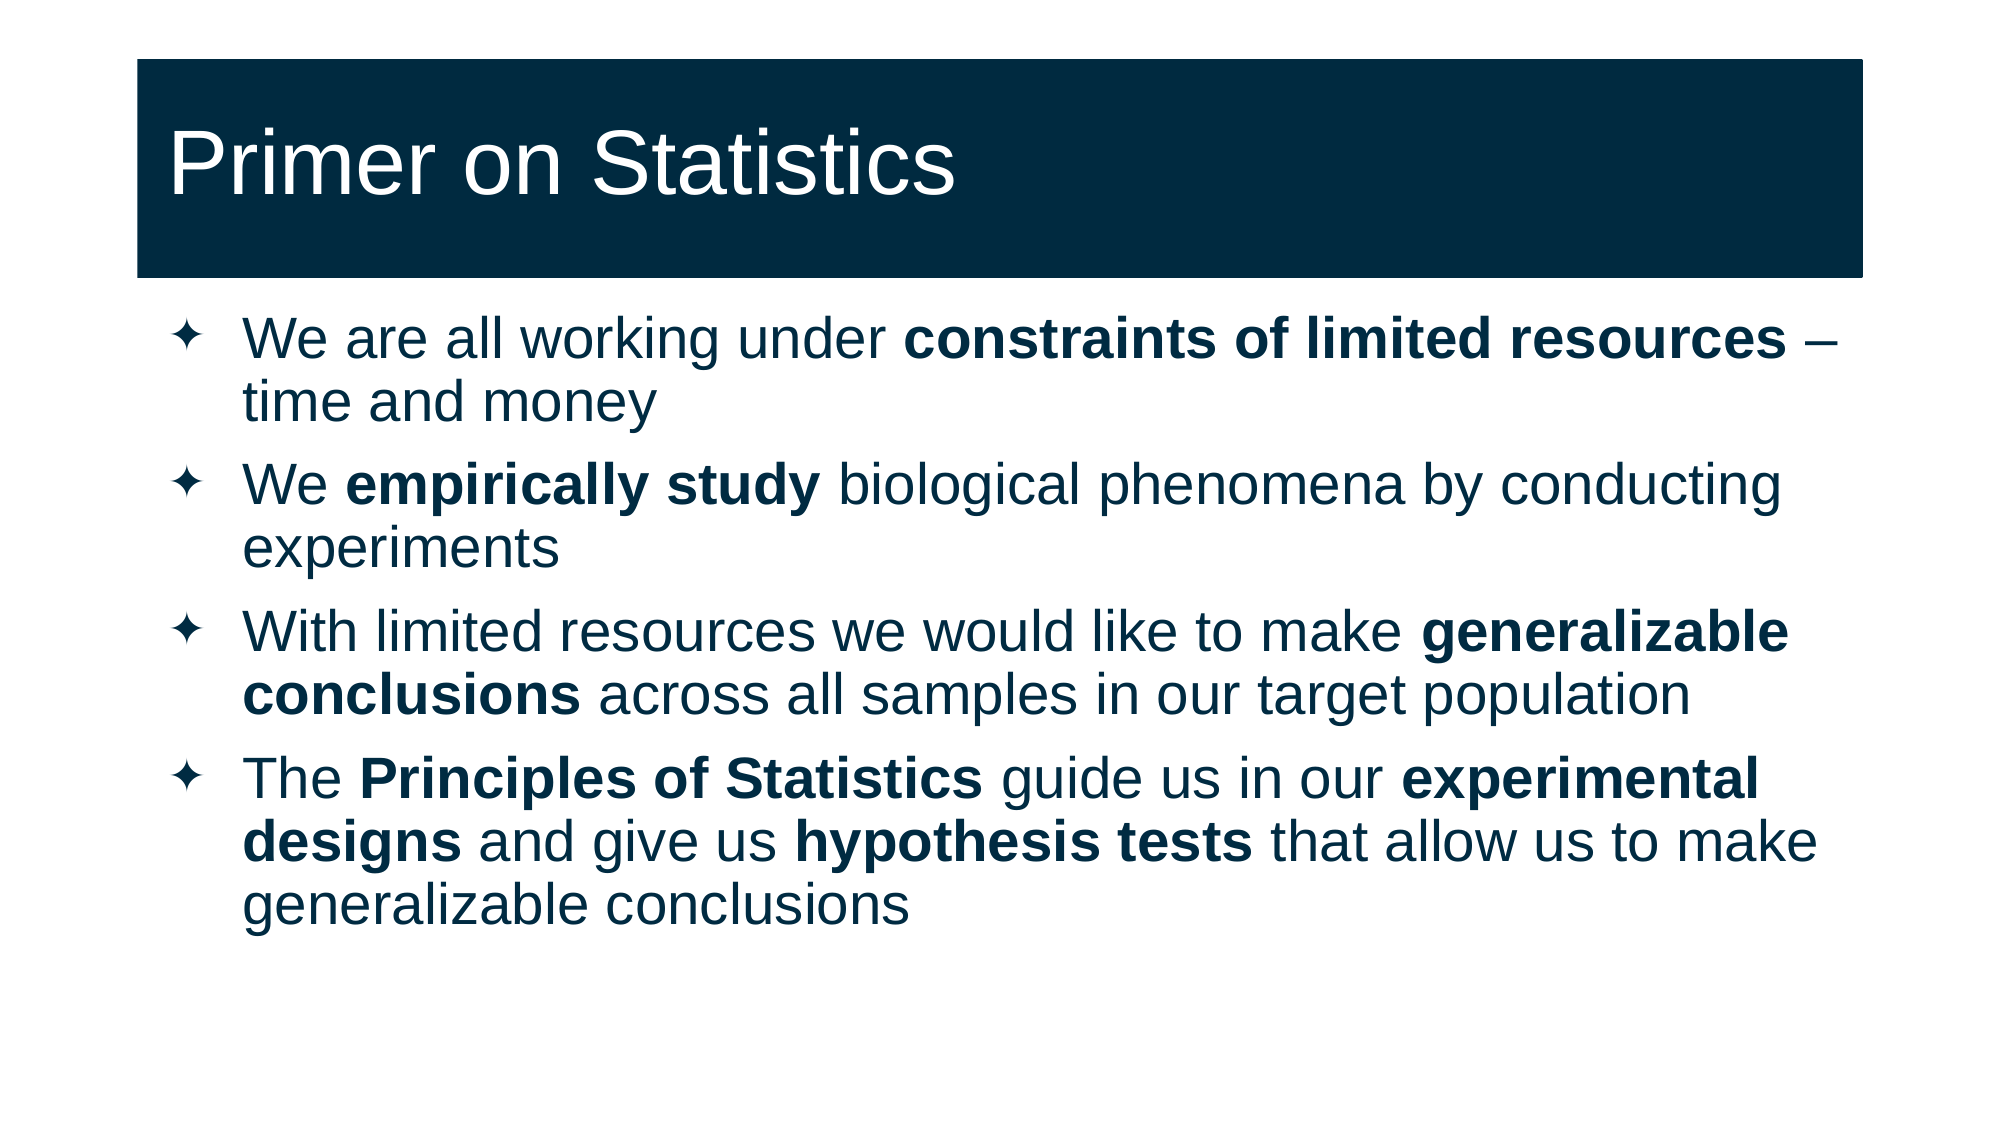

# Primer on Statistics
We are all working under constraints of limited resources – time and money
We empirically study biological phenomena by conducting experiments
With limited resources we would like to make generalizable conclusions across all samples in our target population
The Principles of Statistics guide us in our experimental designs and give us hypothesis tests that allow us to make generalizable conclusions